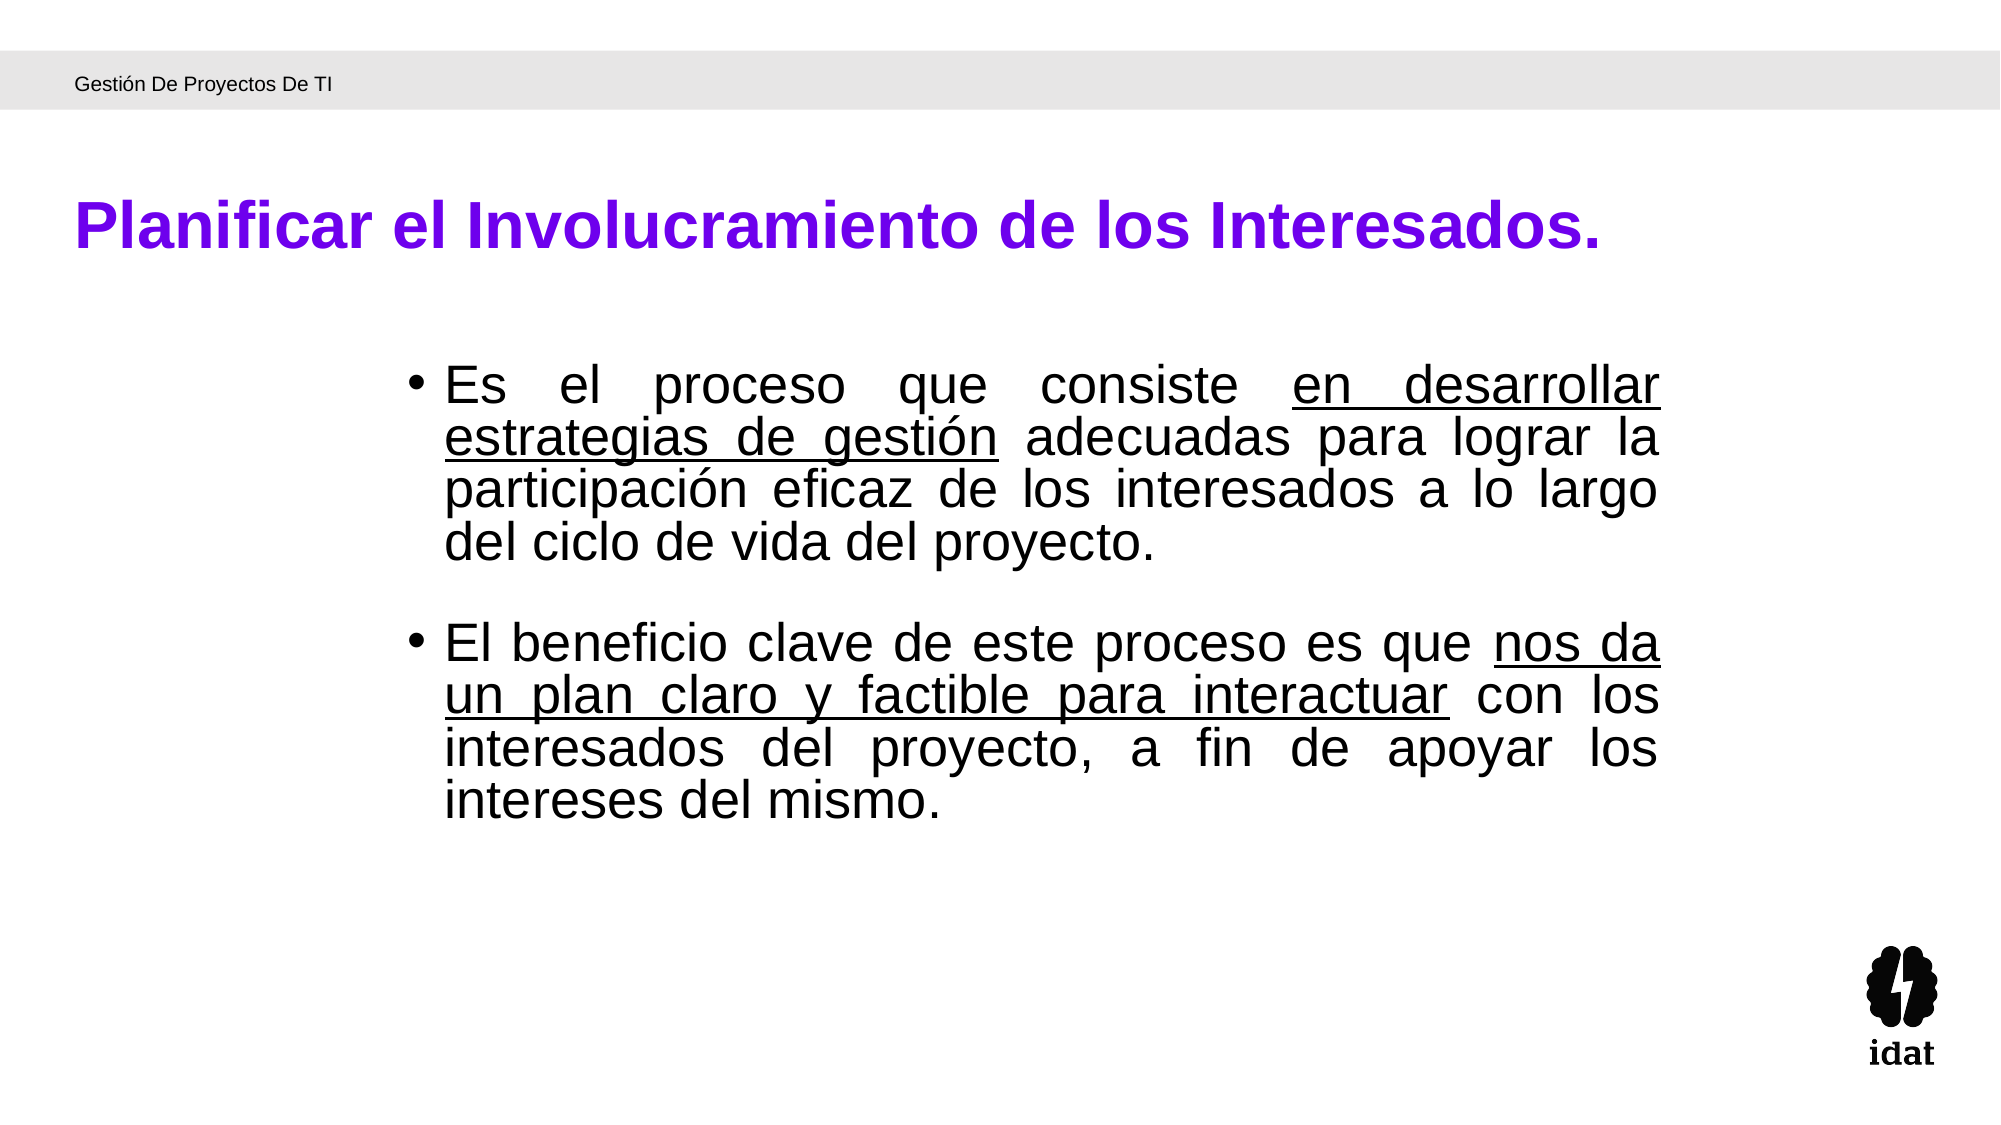

Gestión De Proyectos De TI

Planificar el Involucramiento de los Interesados.
Es el proceso que consiste en desarrollar estrategias de gestión adecuadas para lograr la participación eficaz de los interesados a lo largo del ciclo de vida del proyecto.
El beneficio clave de este proceso es que nos da un plan claro y factible para interactuar con los interesados del proyecto, a fin de apoyar los intereses del mismo.